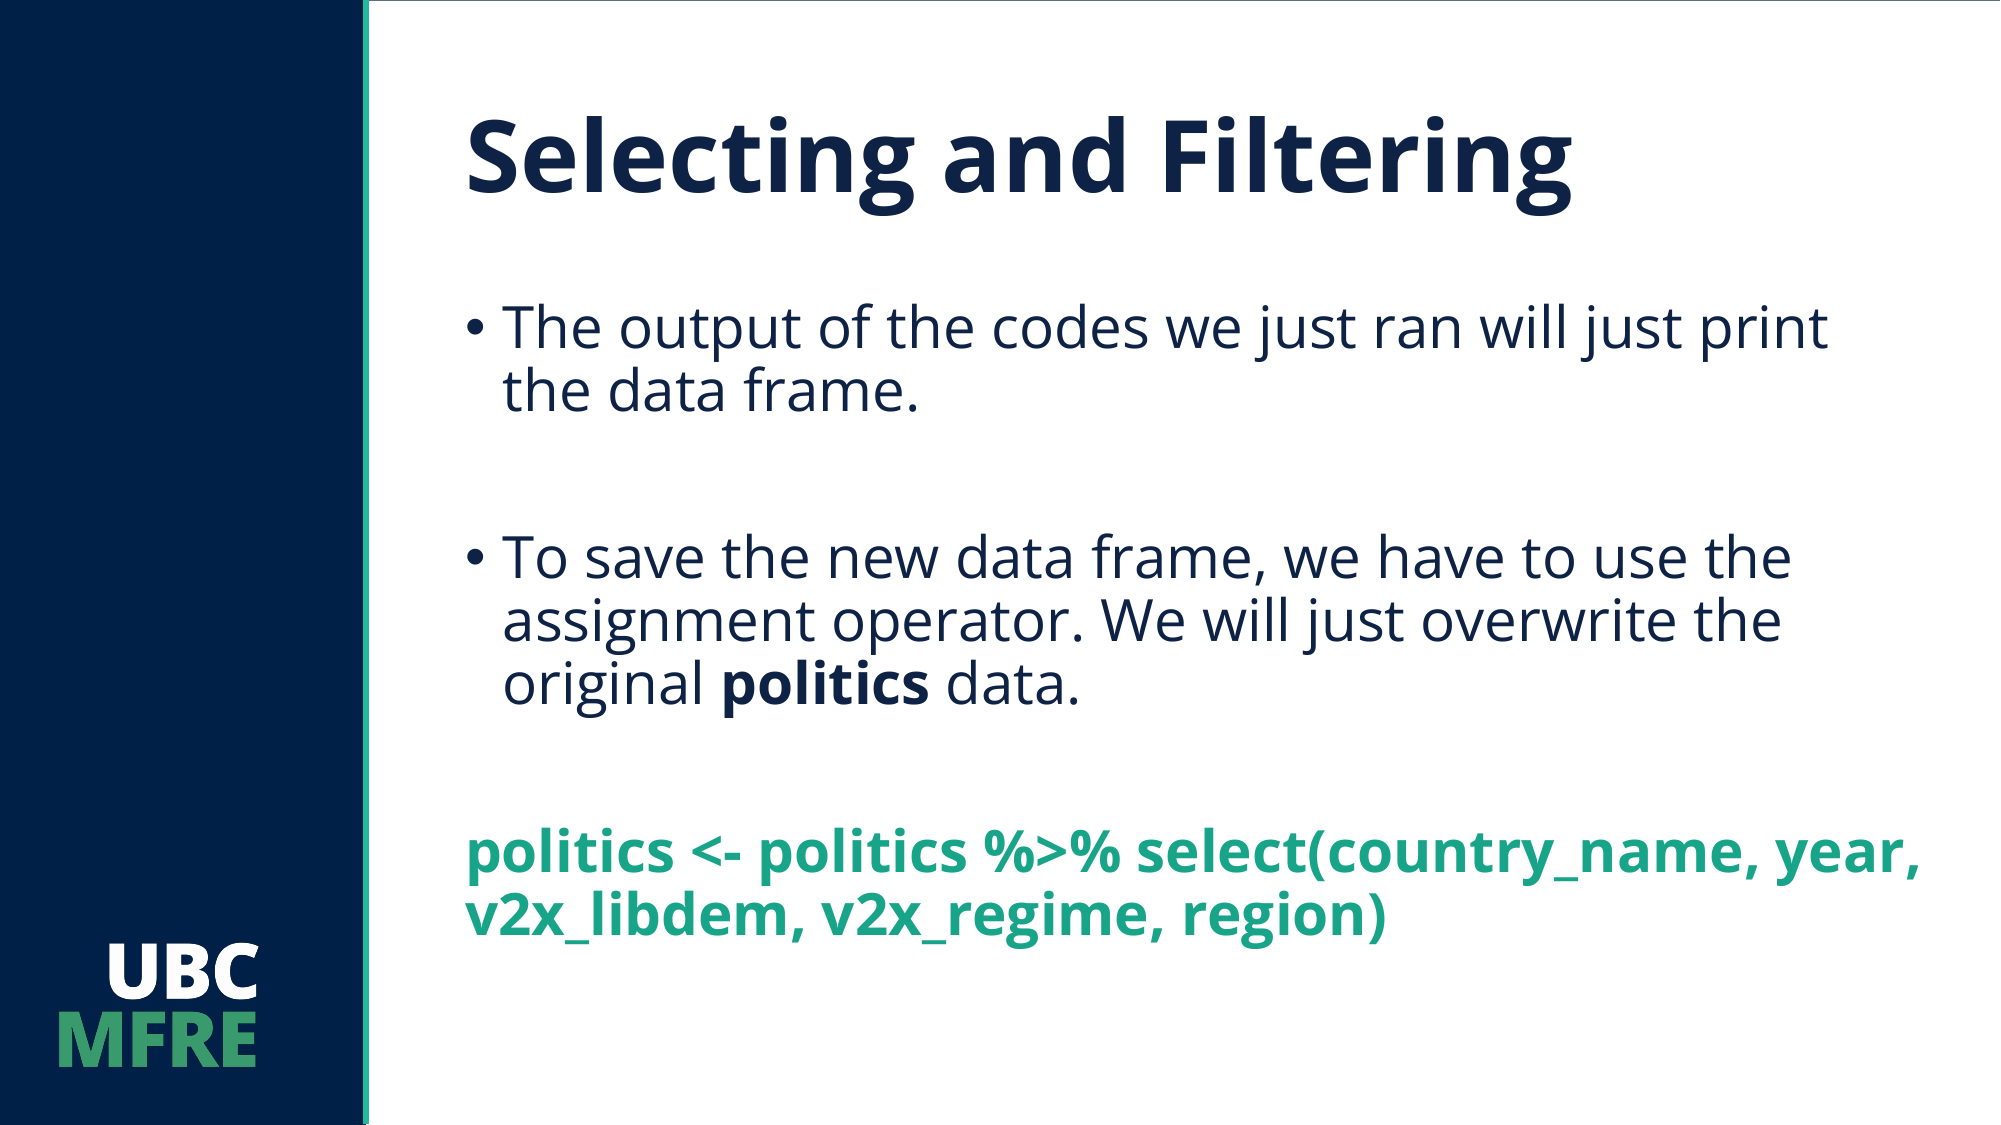

# Selecting and Filtering
The output of the codes we just ran will just print the data frame.

To save the new data frame, we have to use the assignment operator. We will just overwrite the original politics data.

politics <- politics %>% select(country_name, year, v2x_libdem, v2x_regime, region)